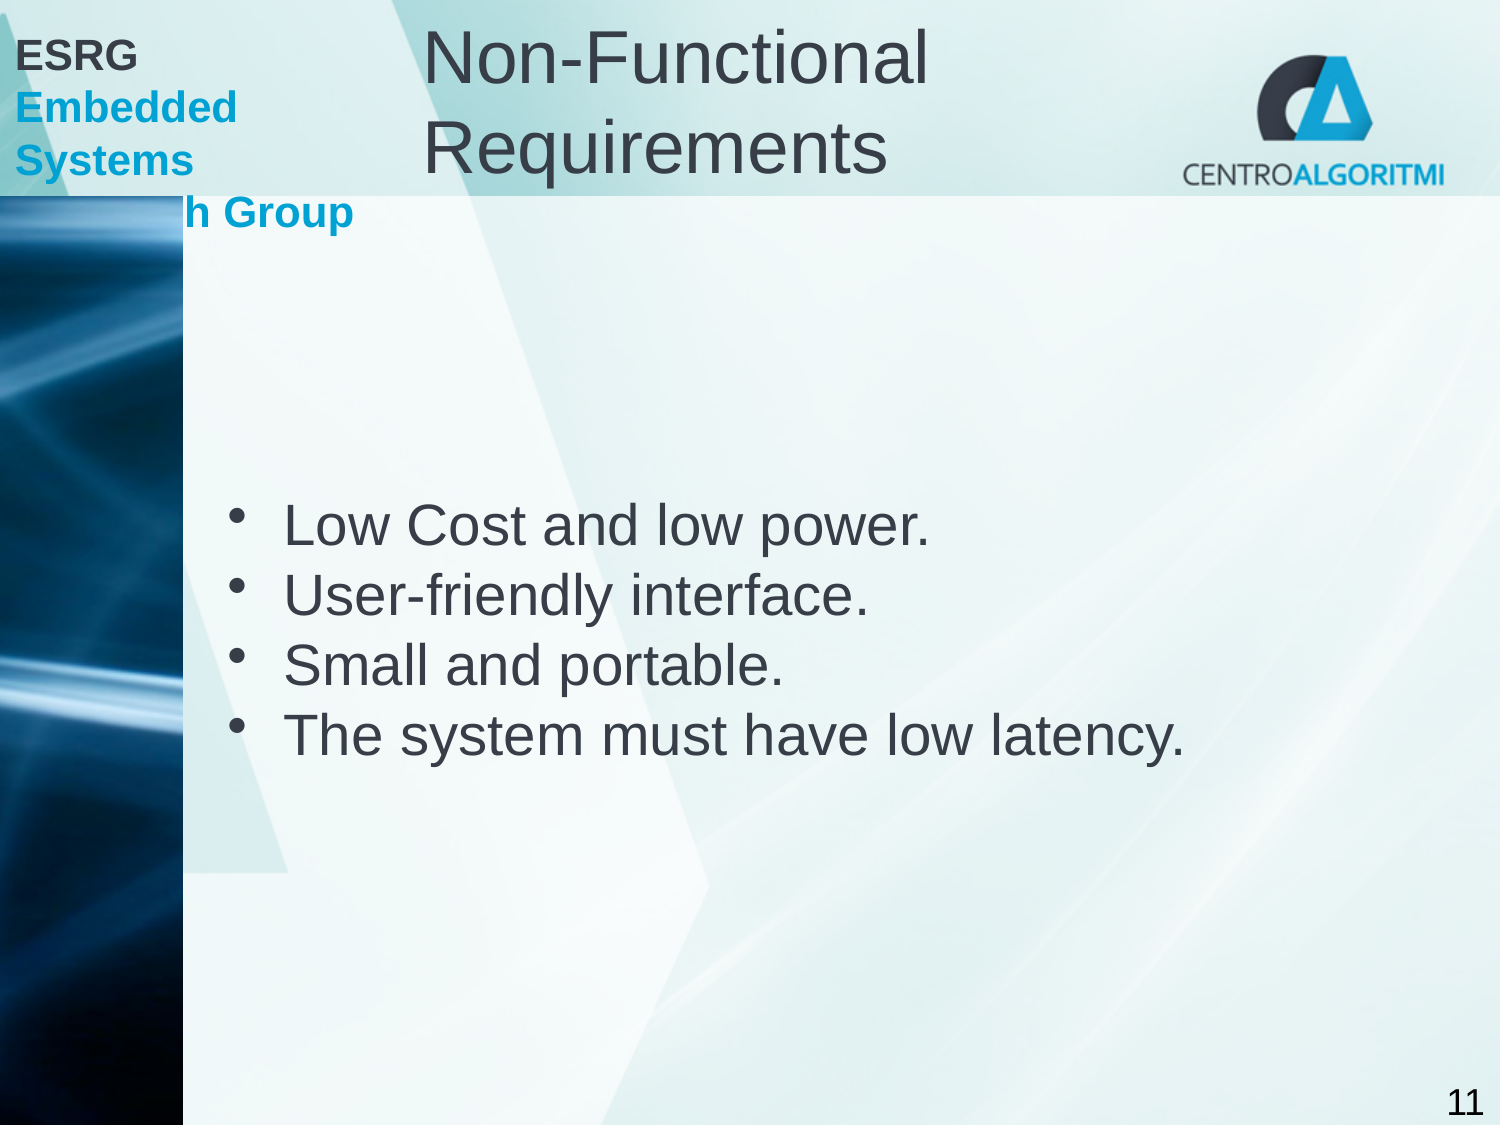

# Non-Functional Requirements
Low Cost and low power.
User-friendly interface.
Small and portable.
The system must have low latency.

11